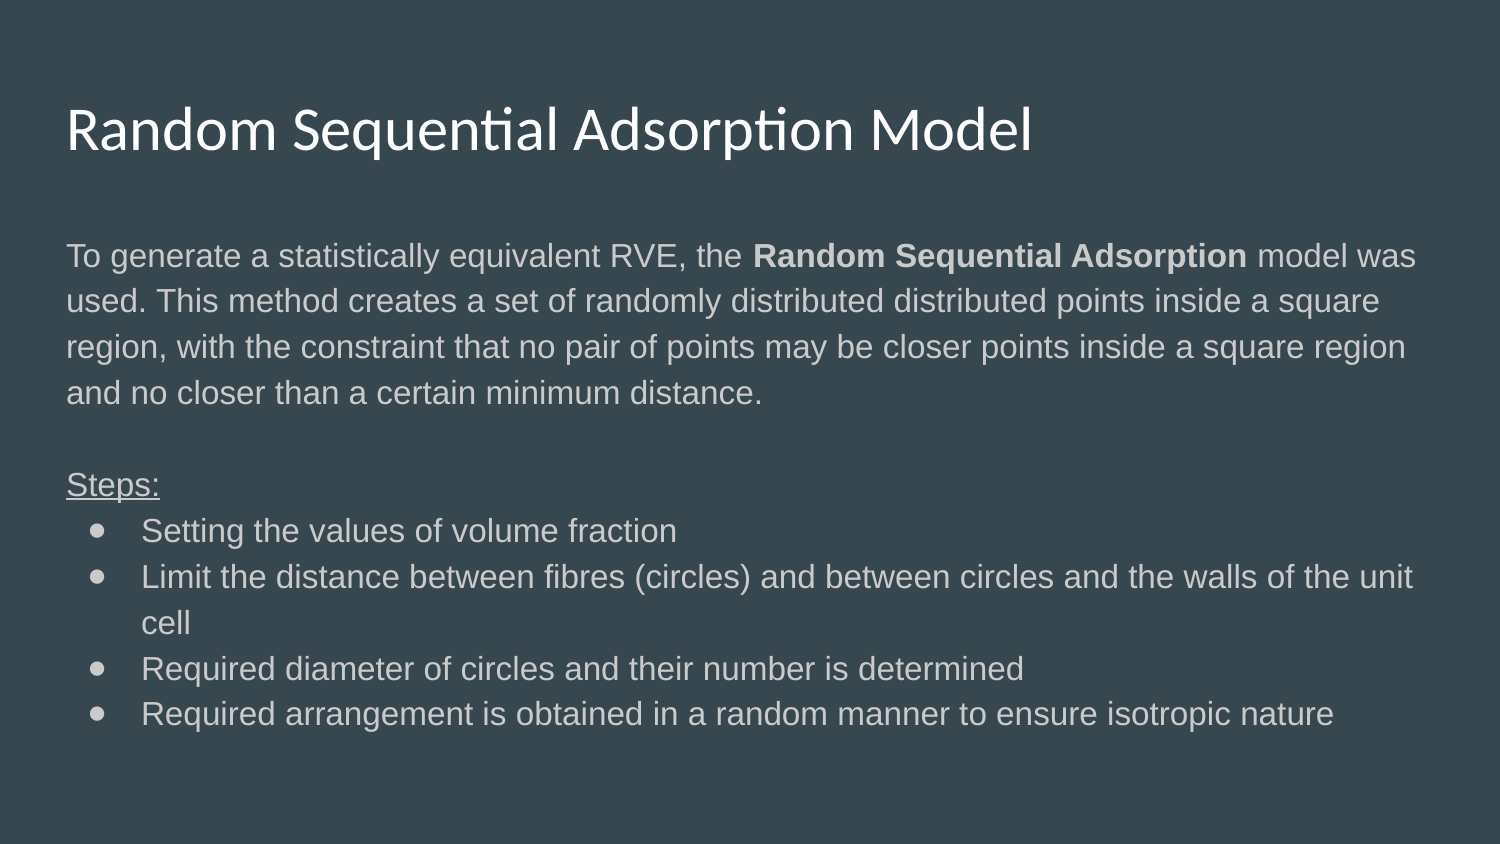

# Random Sequential Adsorption Model
To generate a statistically equivalent RVE, the Random Sequential Adsorption model was used. This method creates a set of randomly distributed distributed points inside a square region, with the constraint that no pair of points may be closer points inside a square region and no closer than a certain minimum distance.

Steps:
Setting the values of volume fraction
Limit the distance between fibres (circles) and between circles and the walls of the unit cell
Required diameter of circles and their number is determined
Required arrangement is obtained in a random manner to ensure isotropic nature